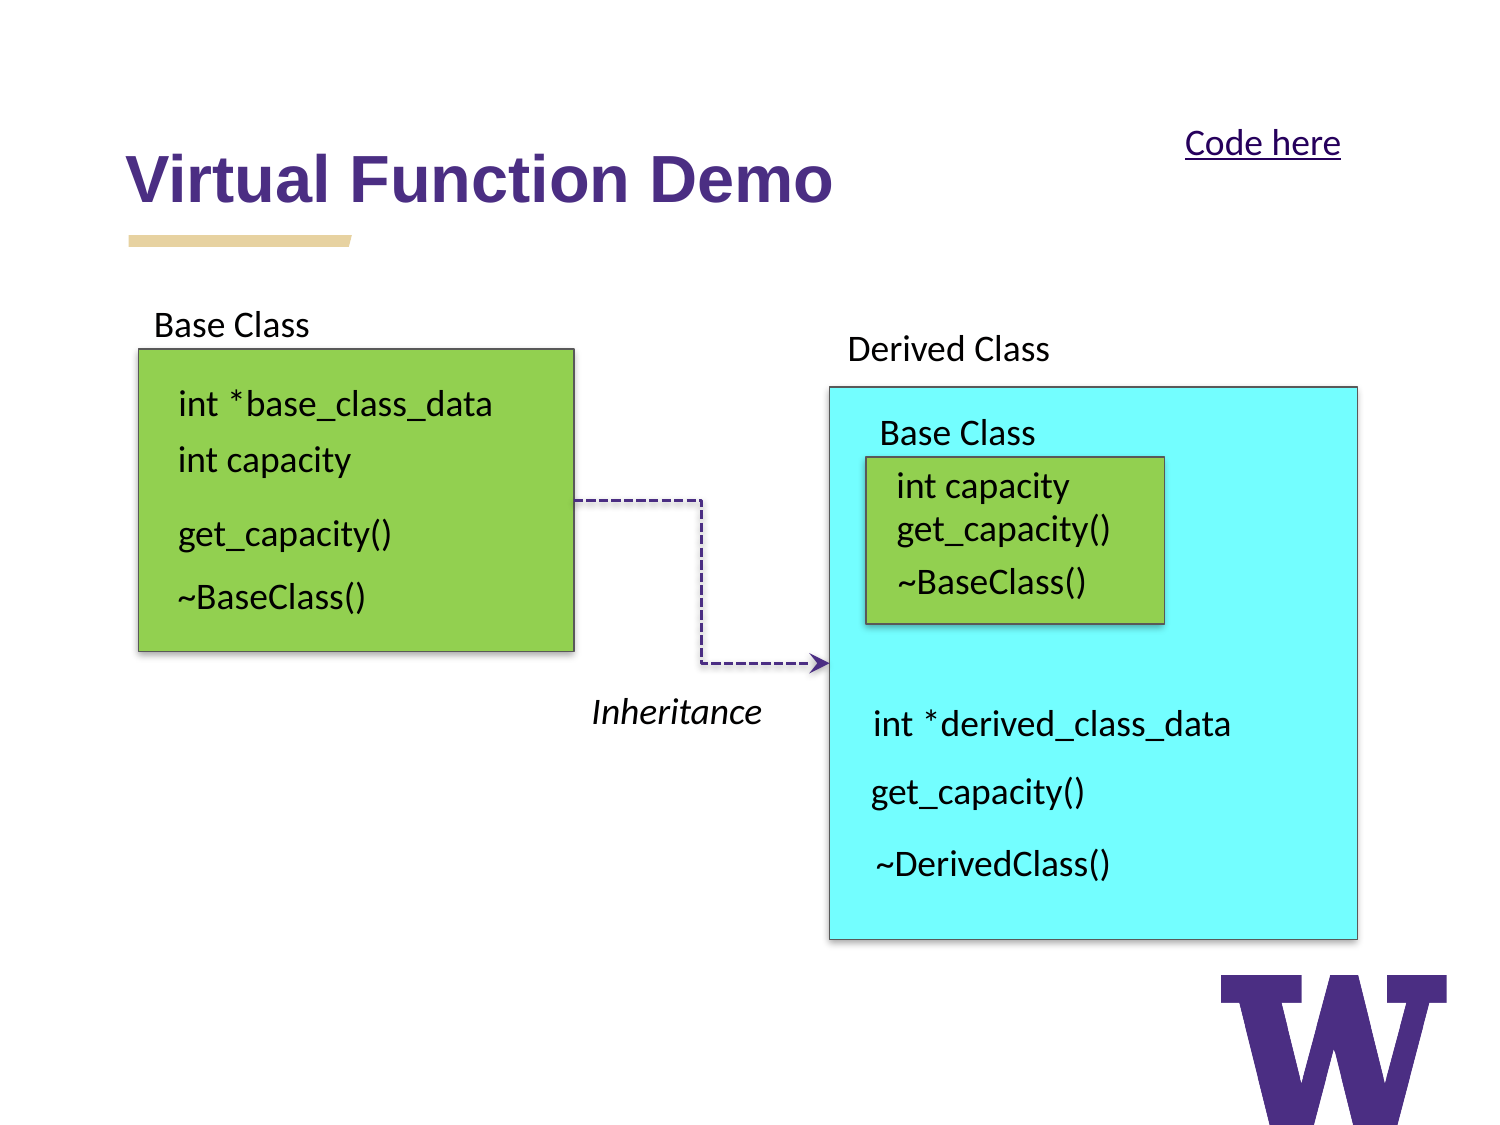

# Virtual Function Demo
Code here
Base Class

int *base_class_data
int capacity
get_capacity()
~BaseClass()
Derived Class

Base Class
int capacity

get_capacity()
~BaseClass()
Inheritance
int *derived_class_data
get_capacity()
~DerivedClass()